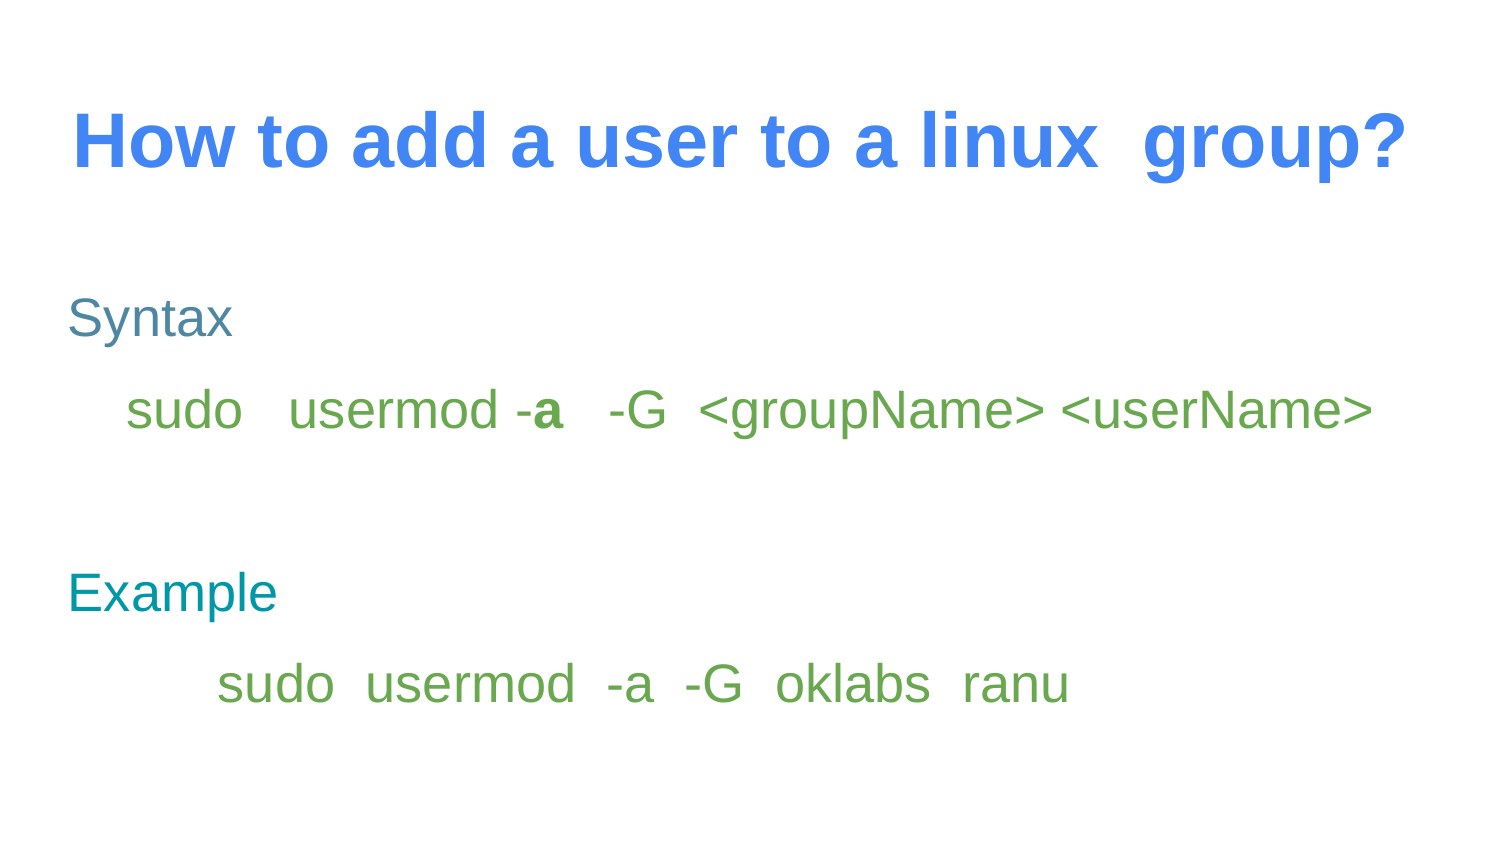

# How to add a user to a linux  group?
Syntax
sudo   usermod -a   -G  <groupName> <userName>

Example
	sudo  usermod  -a  -G  oklabs  ranu